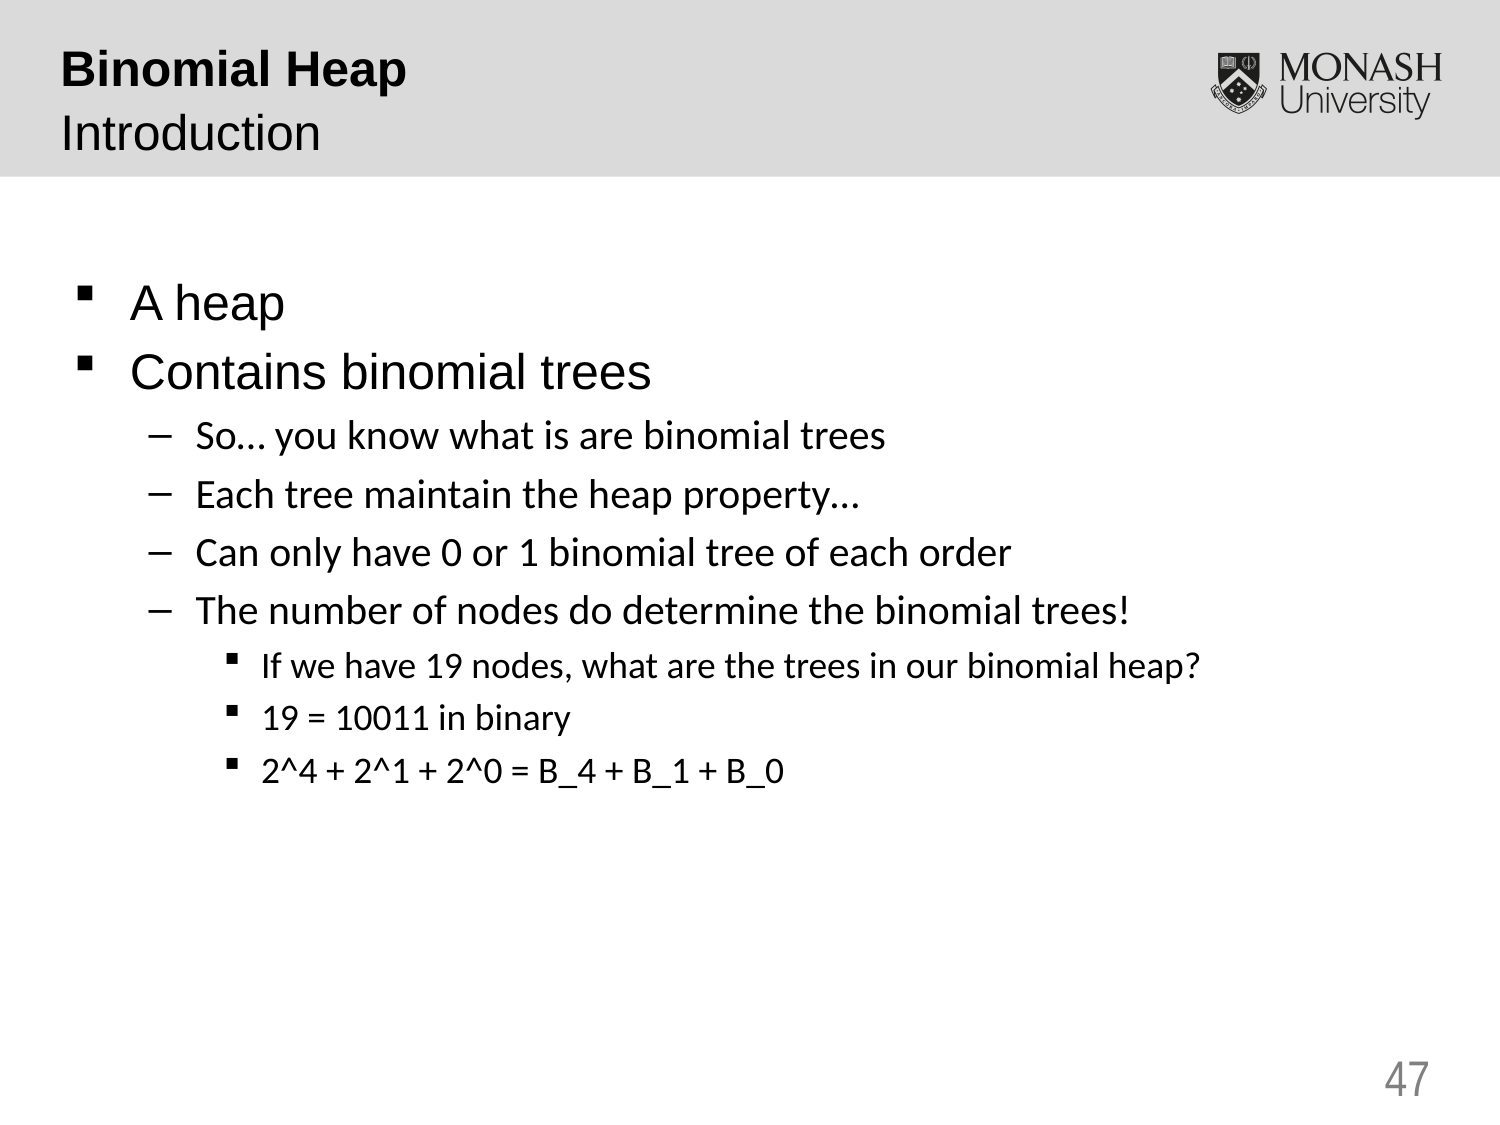

Binomial Heap
Introduction
A heap
Contains binomial trees
So… you know what is are binomial trees
Each tree maintain the heap property…
Can only have 0 or 1 binomial tree of each order
The number of nodes do determine the binomial trees!
If we have 19 nodes, what are the trees in our binomial heap?
19 = 10011 in binary
2^4 + 2^1 + 2^0 = B_4 + B_1 + B_0